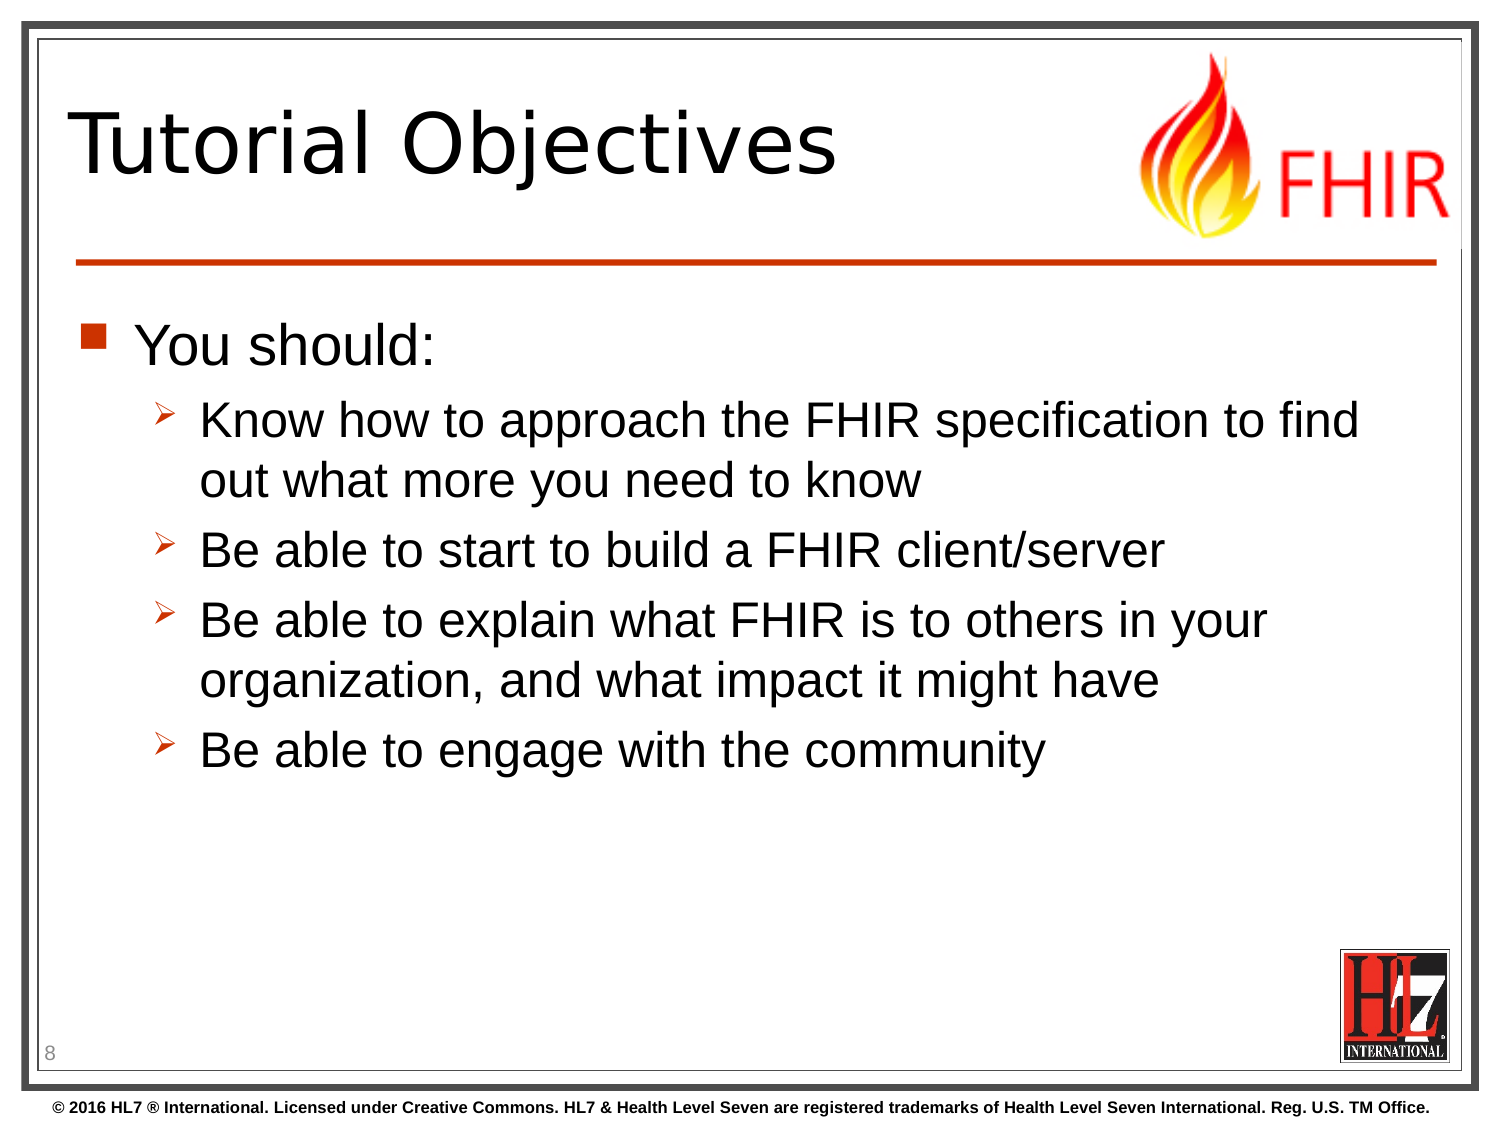

# Tutorial Objectives
You should:
Know how to approach the FHIR specification to find out what more you need to know
Be able to start to build a FHIR client/server
Be able to explain what FHIR is to others in your organization, and what impact it might have
Be able to engage with the community
8